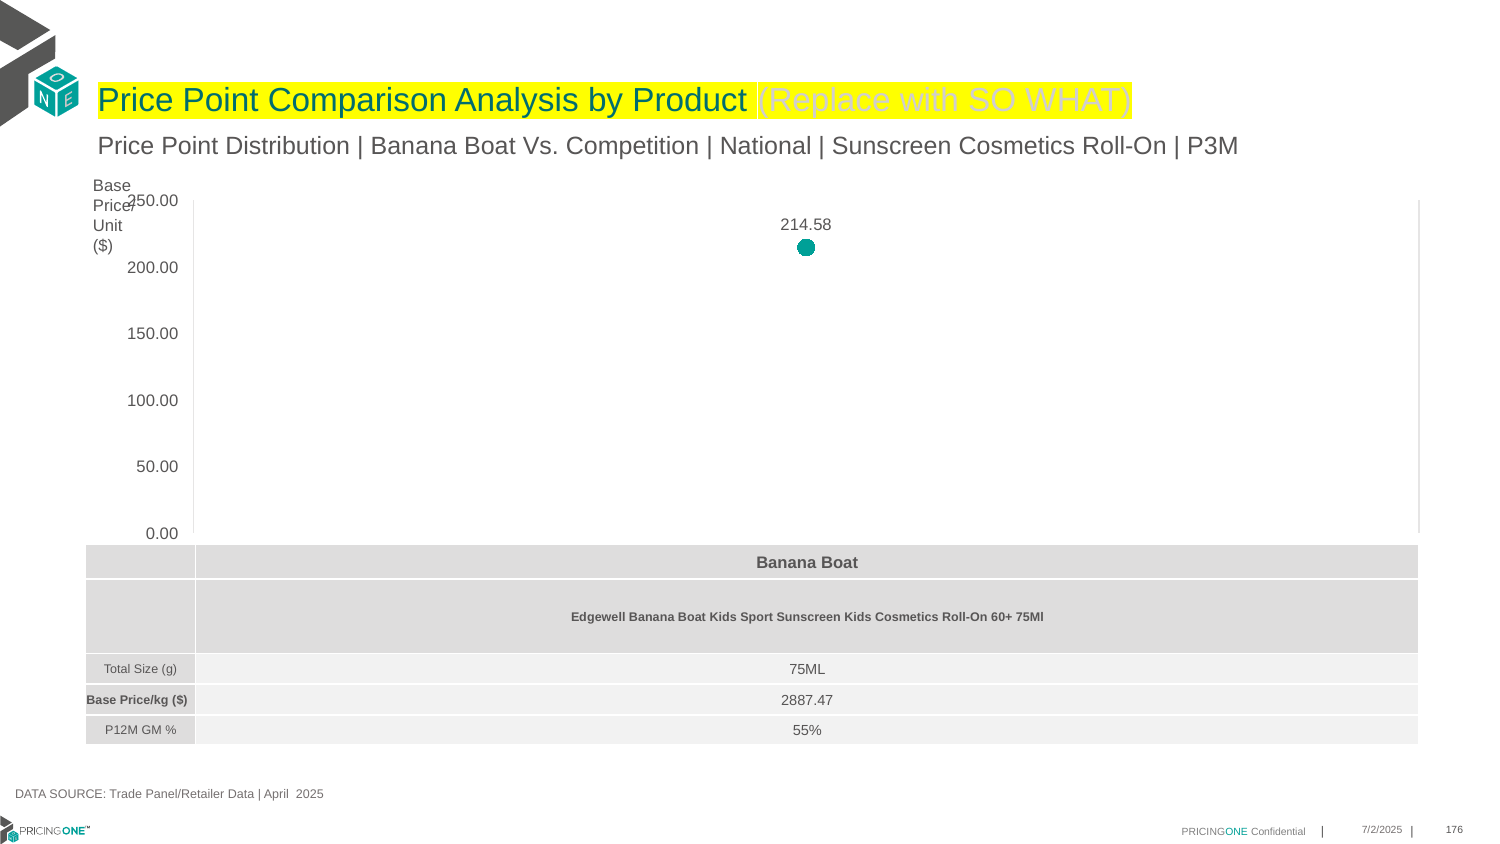

# Price Point Comparison Analysis by Product (Replace with SO WHAT)
Price Point Distribution | Banana Boat Vs. Competition | National | Sunscreen Cosmetics Roll-On | P3M
Base Price/Unit ($)

### Chart

| Category | Base Price/Unit |
|---|---|
| Edgewell Banana Boat Kids Sport Sunscreen Kids Cosmetics Roll-On 60+ 75Ml | 214.58 |
|  | Banana Boat |
| --- | --- |
|  | Edgewell Banana Boat Kids Sport Sunscreen Kids Cosmetics Roll-On 60+ 75Ml |
| Total Size (g) | 75ML |
| Base Price/kg ($) | 2887.47 |
| P12M GM % | 55% |
DATA SOURCE: Trade Panel/Retailer Data | April  2025

7/2/2025
176